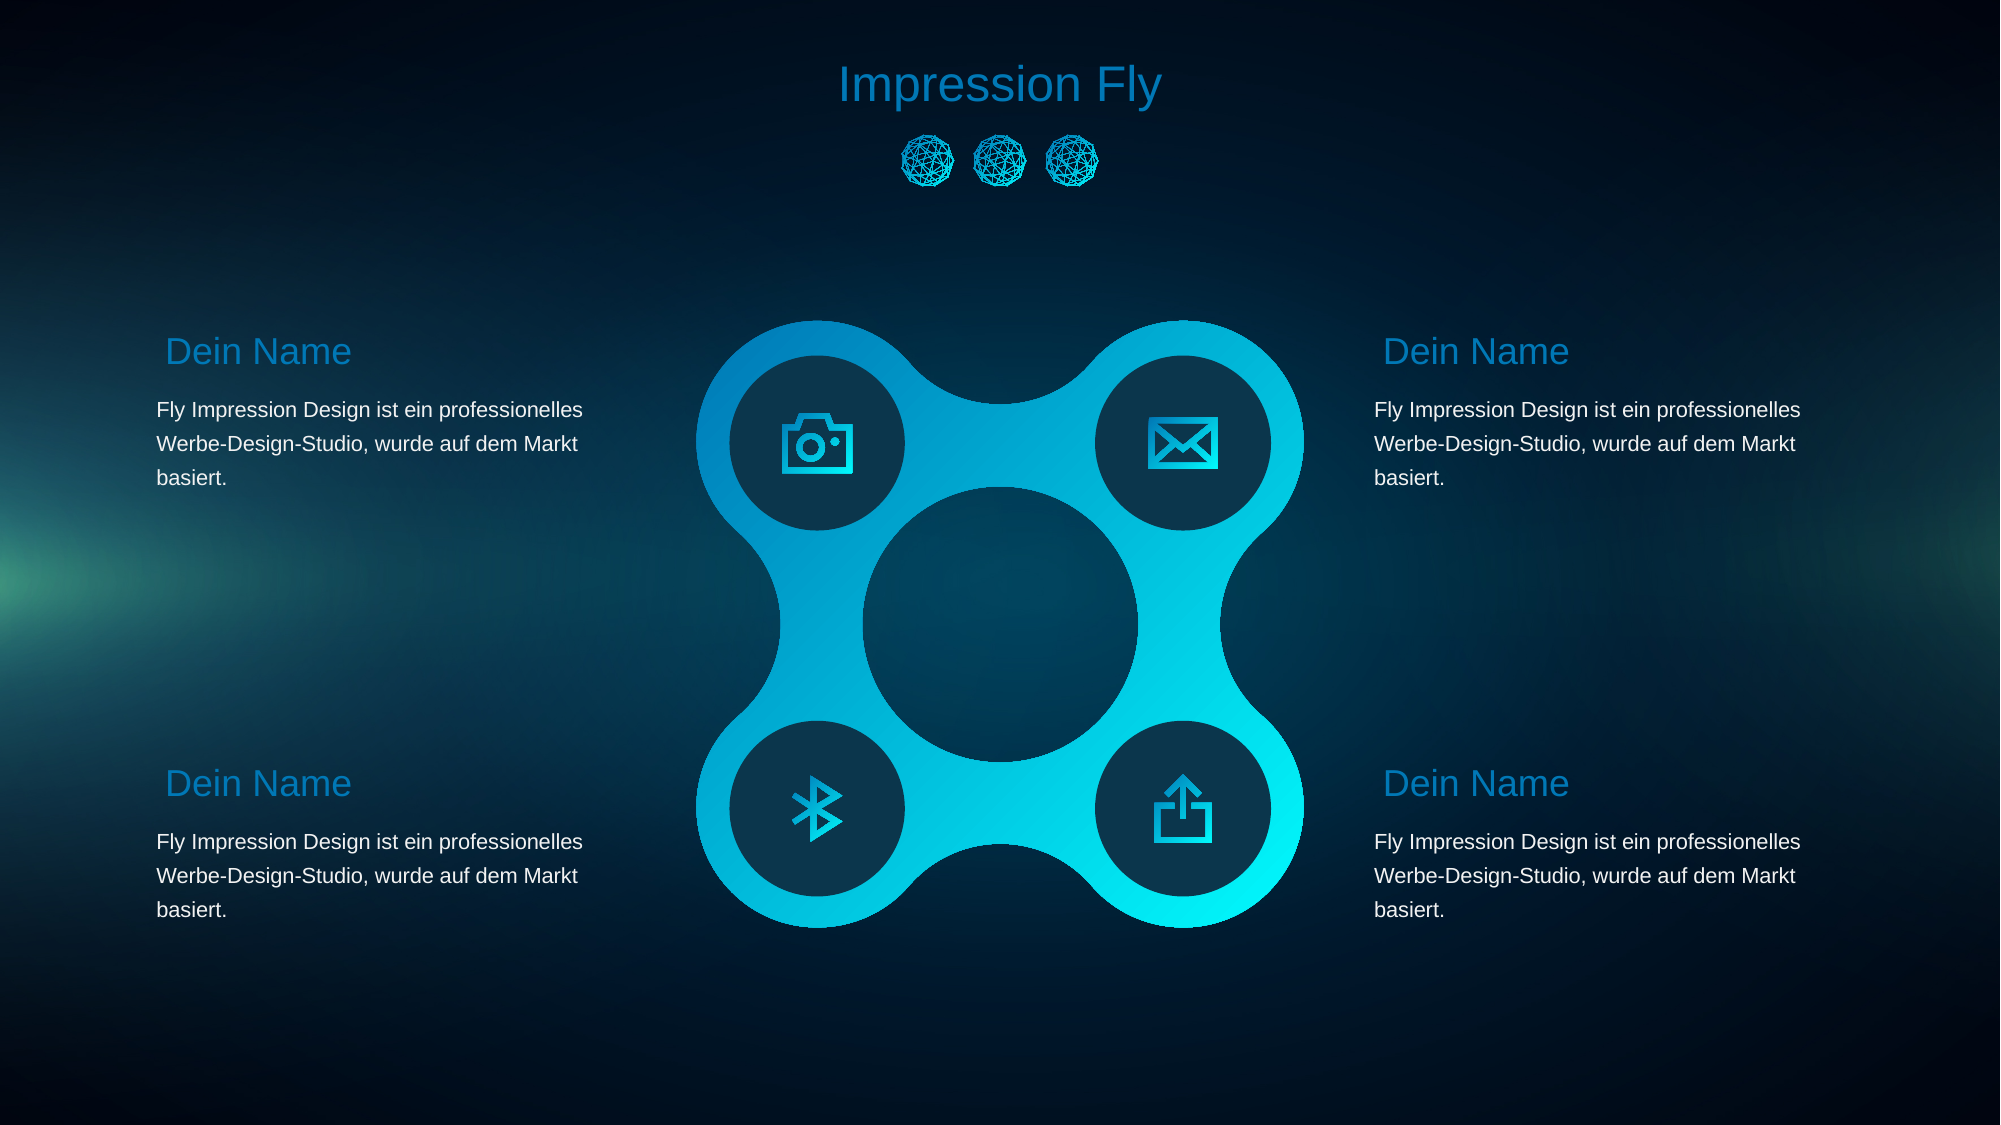

Impression Fly

Dein Name
Dein Name

Fly Impression Design ist ein professionelles Werbe-Design-Studio, wurde auf dem Markt basiert.
Fly Impression Design ist ein professionelles Werbe-Design-Studio, wurde auf dem Markt basiert.

Dein Name
Dein Name

Fly Impression Design ist ein professionelles Werbe-Design-Studio, wurde auf dem Markt basiert.
Fly Impression Design ist ein professionelles Werbe-Design-Studio, wurde auf dem Markt basiert.